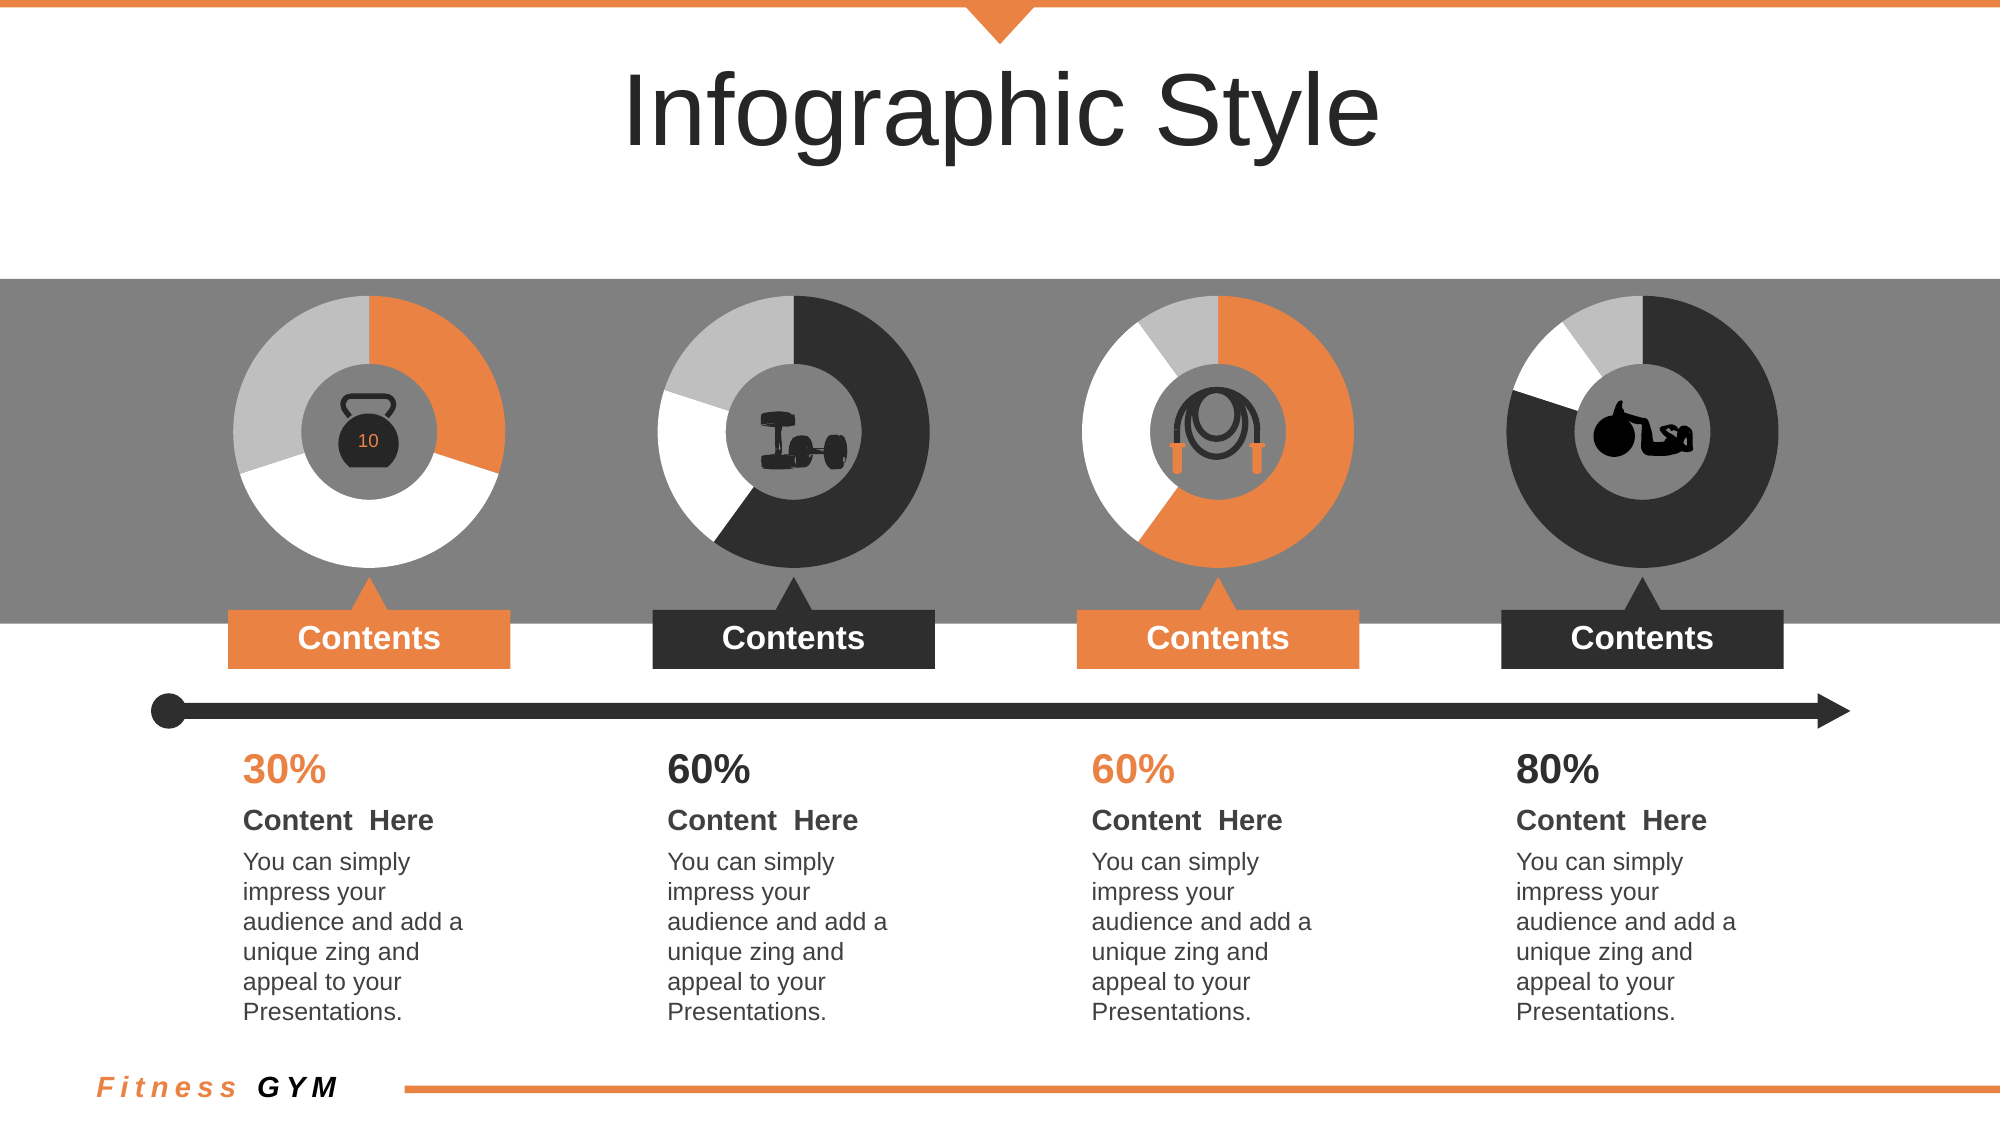

Infographic Style

### Chart

| Category | Column1 |
|---|---|
| 1st Qtr | 3.0 |
| 2nd Qtr | 4.0 |
| 3rd Qtr | 3.0 |

### Chart

| Category | Column1 |
|---|---|
| 1st Qtr | 6.0 |
| 2nd Qtr | 2.0 |
| 3rd Qtr | 2.0 |

### Chart

| Category | Column1 |
|---|---|
| 1st Qtr | 6.0 |
| 2nd Qtr | 3.0 |
| 3rd Qtr | 1.0 |

### Chart

| Category | Column1 |
|---|---|
| 1st Qtr | 8.0 |
| 2nd Qtr | 1.0 |
| 3rd Qtr | 1.0 |

10

Contents
Contents
Contents
Contents

30%
60%
60%
80%
Content  Here
You can simply impress your audience and add a unique zing and appeal to your Presentations.
Content  Here
You can simply impress your audience and add a unique zing and appeal to your Presentations.
Content  Here
You can simply impress your audience and add a unique zing and appeal to your Presentations.
Content  Here
You can simply impress your audience and add a unique zing and appeal to your Presentations.